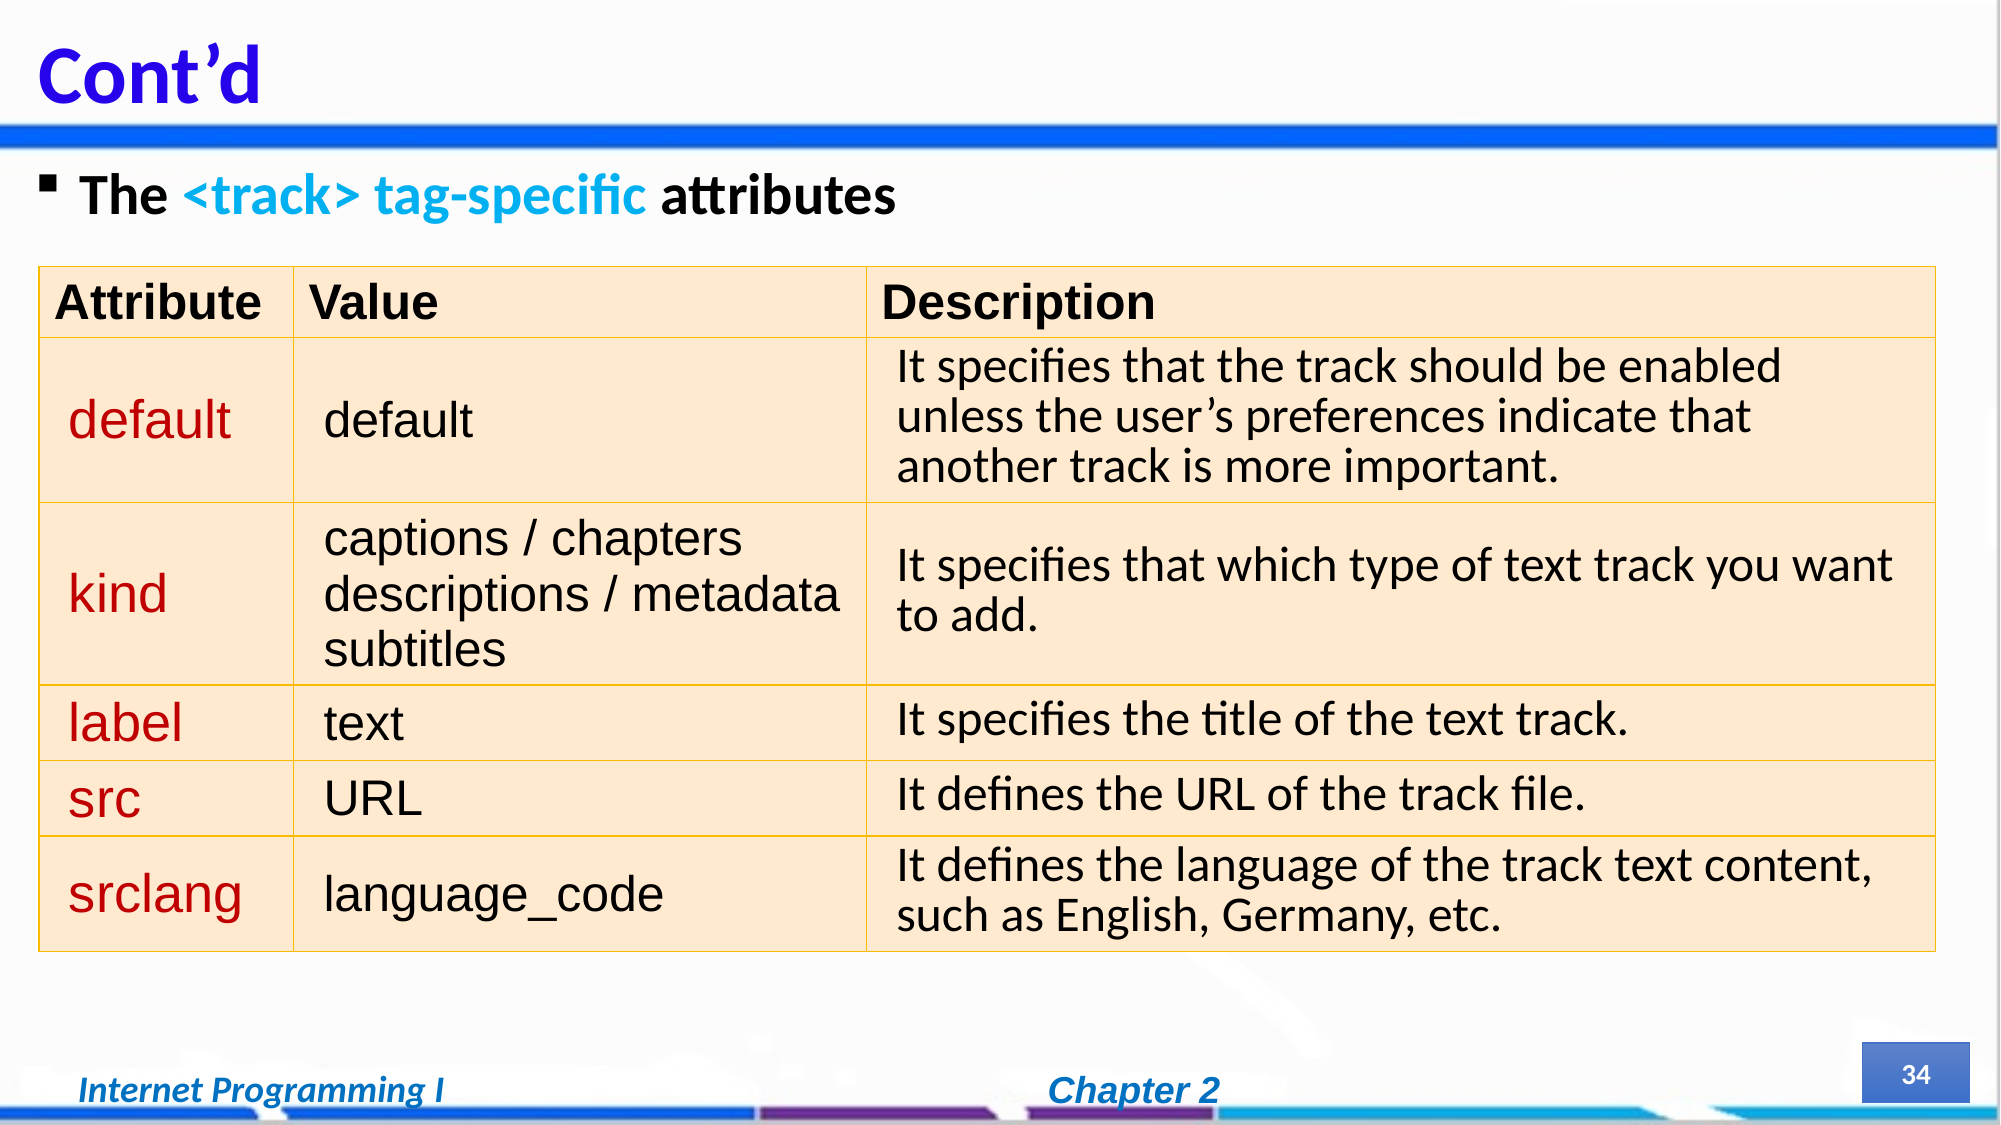

# Cont’d
The <track> tag-specific attributes

| Attribute | Value | Description |
| --- | --- | --- |
| default | default | It specifies that the track should be enabled unless the user’s preferences indicate that another track is more important. |
| kind | captions / chapters descriptions / metadata subtitles | It specifies that which type of text track you want to add. |
| label | text | It specifies the title of the text track. |
| src | URL | It defines the URL of the track file. |
| srclang | language\_code | It defines the language of the track text content, such as English, Germany, etc. |
34
Internet Programming I
Chapter 2